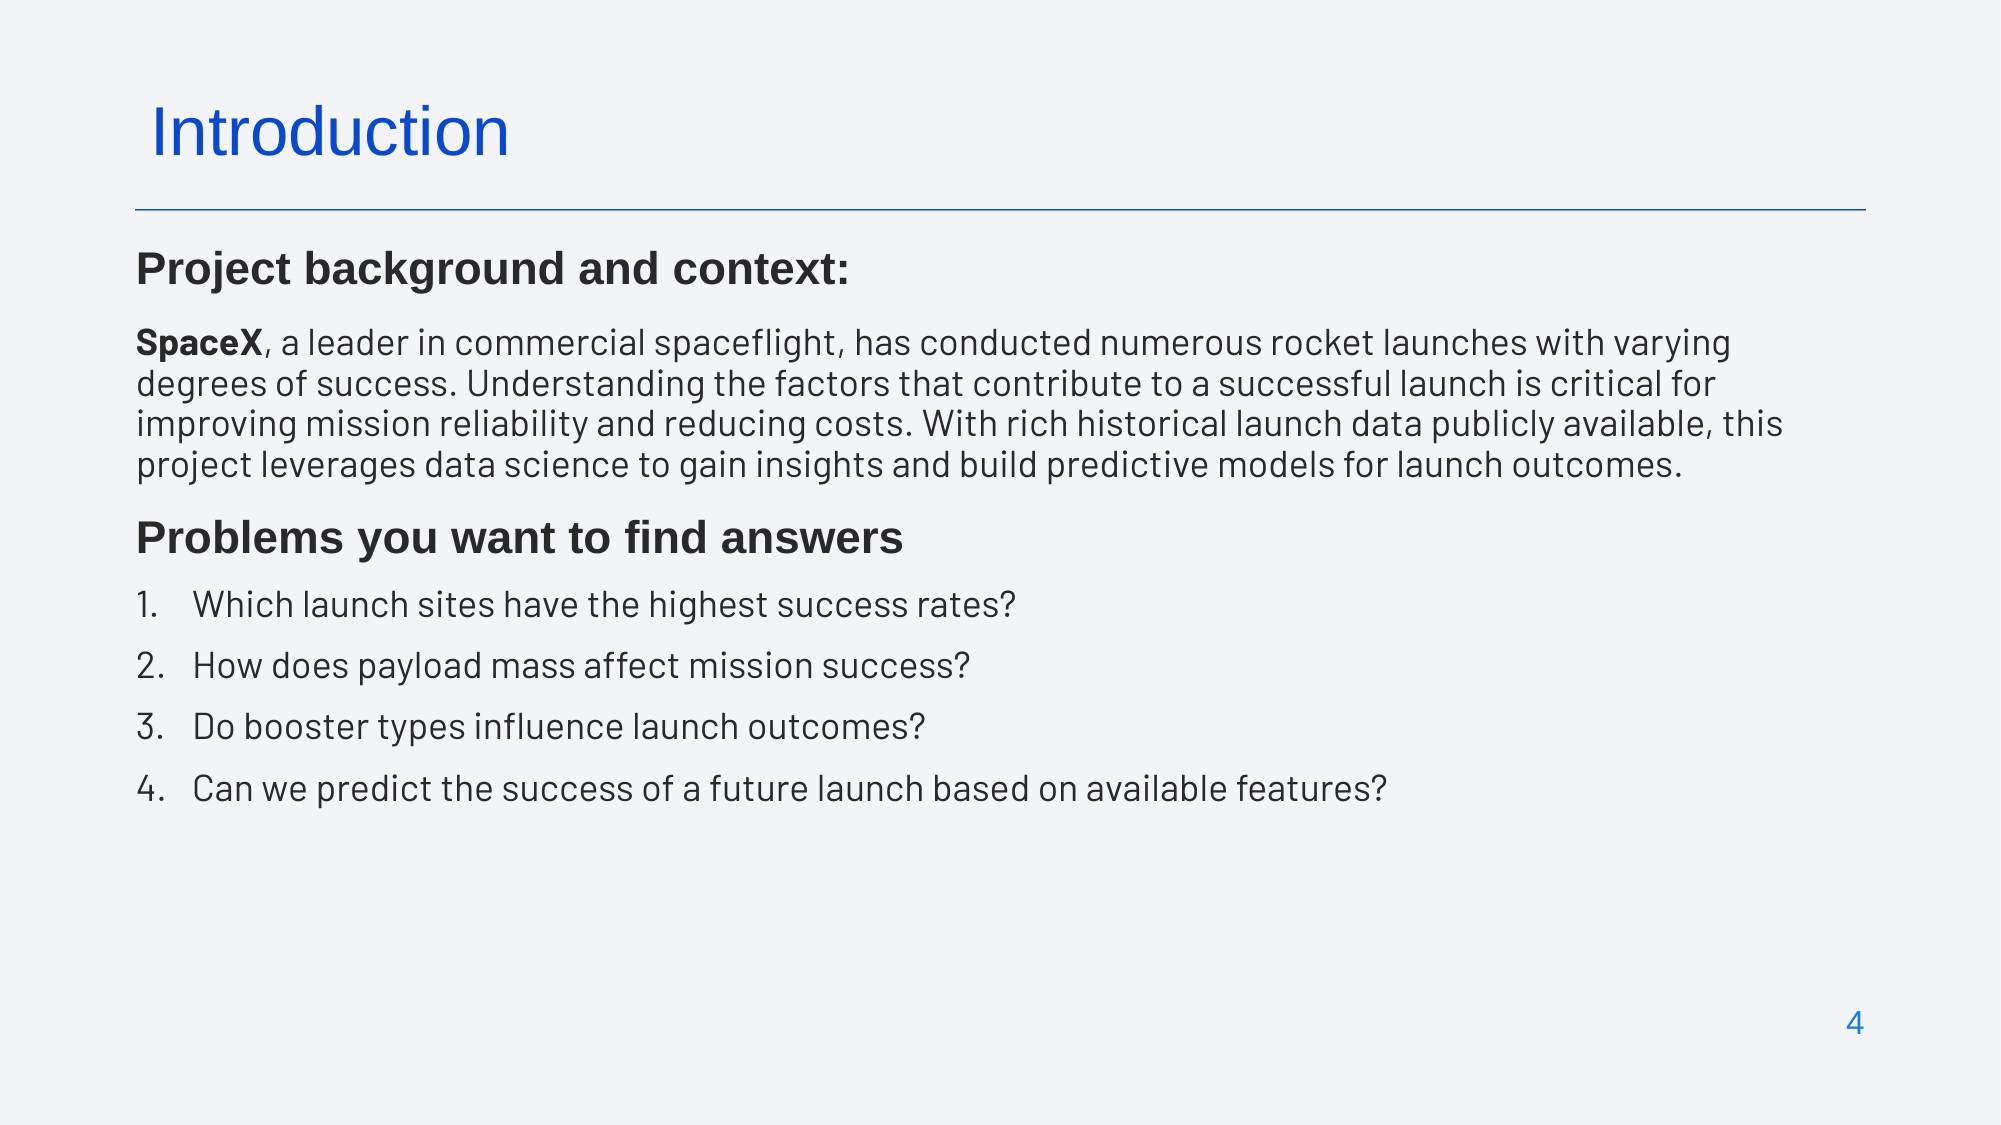

Introduction
Project background and context:
SpaceX, a leader in commercial spaceflight, has conducted numerous rocket launches with varying degrees of success. Understanding the factors that contribute to a successful launch is critical for improving mission reliability and reducing costs. With rich historical launch data publicly available, this project leverages data science to gain insights and build predictive models for launch outcomes.
Problems you want to find answers
Which launch sites have the highest success rates?
How does payload mass affect mission success?
Do booster types influence launch outcomes?
Can we predict the success of a future launch based on available features?

4